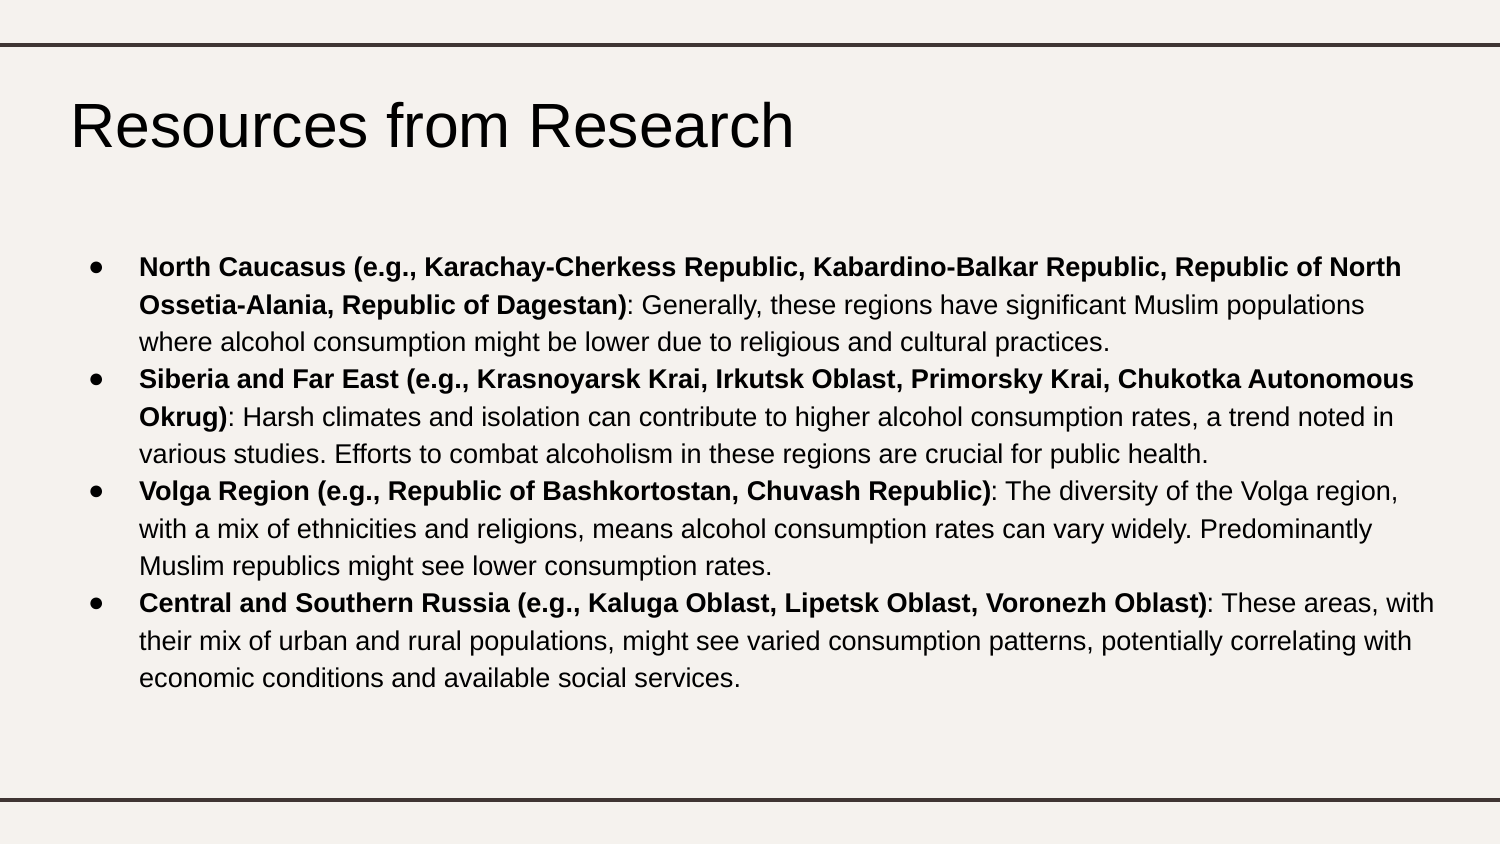

# Resources from Research
North Caucasus (e.g., Karachay-Cherkess Republic, Kabardino-Balkar Republic, Republic of North Ossetia-Alania, Republic of Dagestan): Generally, these regions have significant Muslim populations where alcohol consumption might be lower due to religious and cultural practices.
Siberia and Far East (e.g., Krasnoyarsk Krai, Irkutsk Oblast, Primorsky Krai, Chukotka Autonomous Okrug): Harsh climates and isolation can contribute to higher alcohol consumption rates, a trend noted in various studies. Efforts to combat alcoholism in these regions are crucial for public health.
Volga Region (e.g., Republic of Bashkortostan, Chuvash Republic): The diversity of the Volga region, with a mix of ethnicities and religions, means alcohol consumption rates can vary widely. Predominantly Muslim republics might see lower consumption rates.
Central and Southern Russia (e.g., Kaluga Oblast, Lipetsk Oblast, Voronezh Oblast): These areas, with their mix of urban and rural populations, might see varied consumption patterns, potentially correlating with economic conditions and available social services.